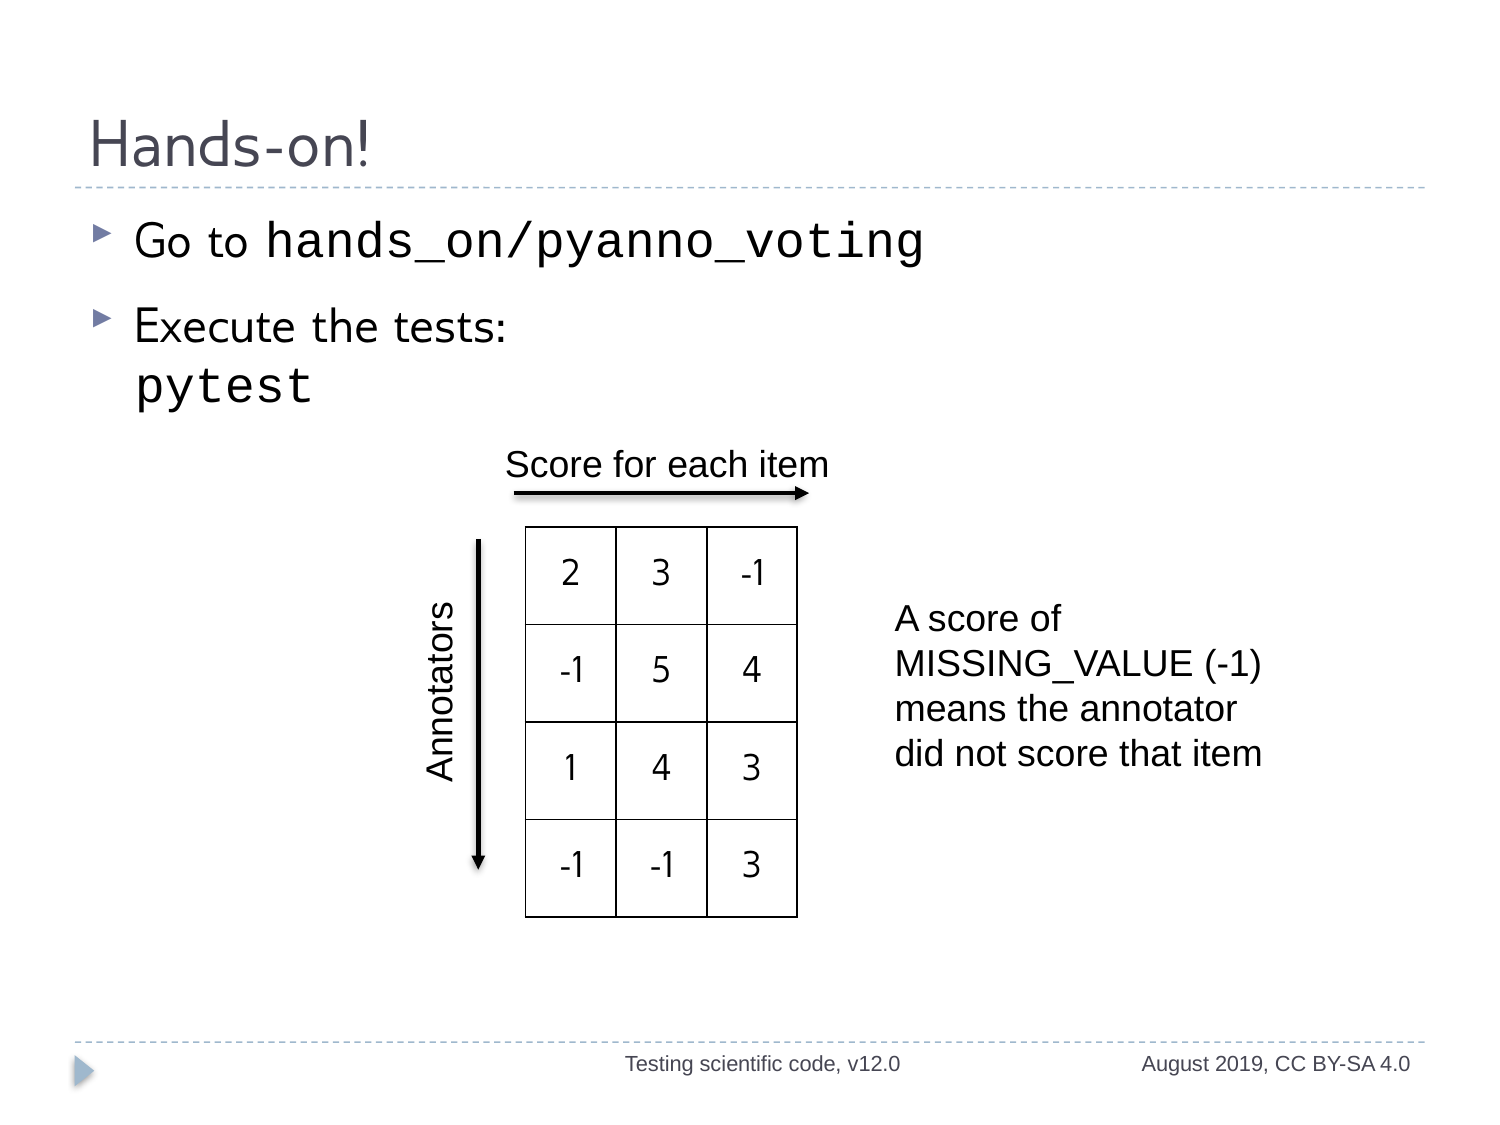

# Hands-on!
Go to hands_on/pyanno_voting
Execute the tests:
pytest
Score for each item
| 2 | 3 | -1 |
| --- | --- | --- |
| -1 | 5 | 4 |
| 1 | 4 | 3 |
| -1 | -1 | 3 |
A score of MISSING_VALUE (-1) means the annotator did not score that item
Annotators
Testing scientific code, v12.0
August 2019, CC BY-SA 4.0